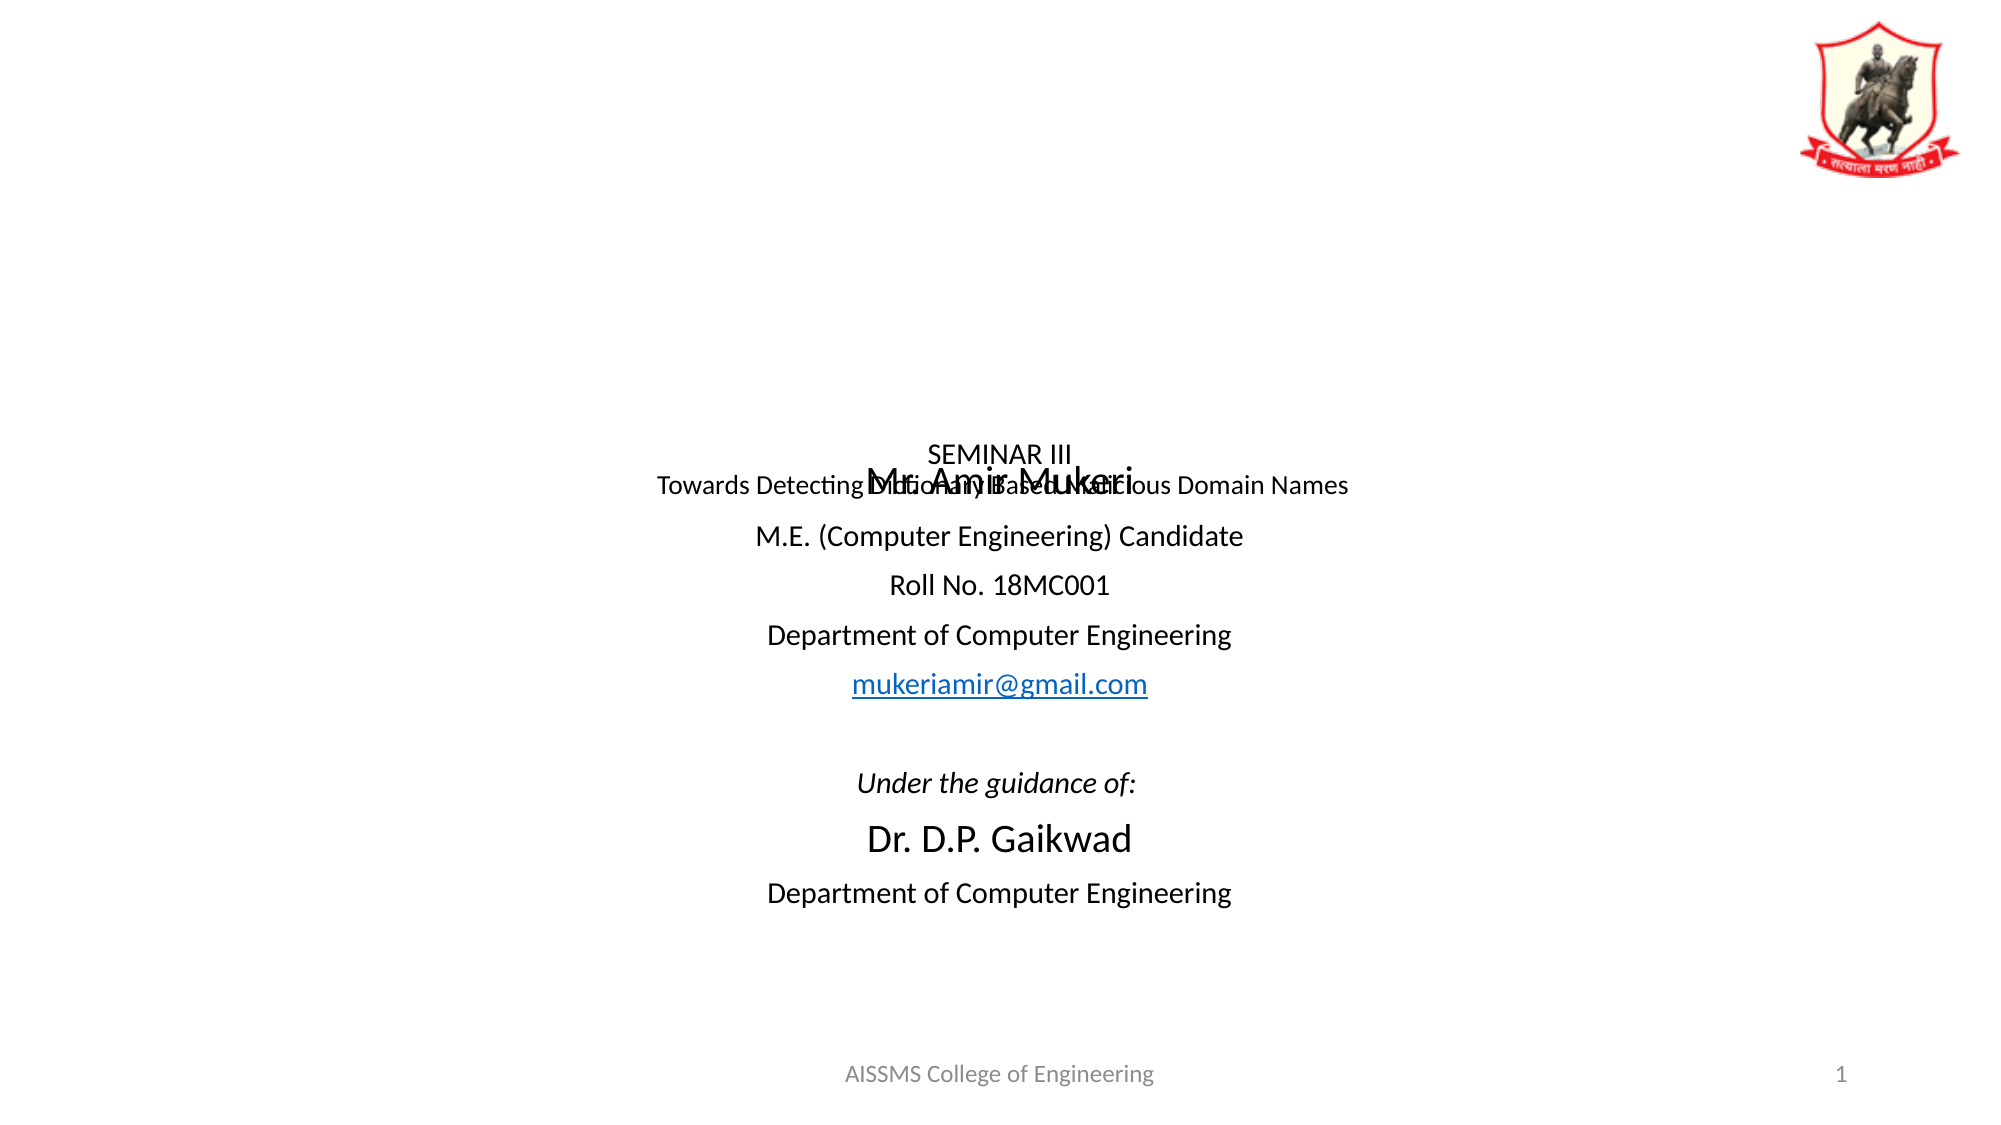

# SEMINAR III Towards Detecting Dictionary Based Malicious Domain Names
Mr. Amir Mukeri
M.E. (Computer Engineering) Candidate
Roll No. 18MC001
Department of Computer Engineering
mukeriamir@gmail.com

Under the guidance of:
Dr. D.P. Gaikwad
Department of Computer Engineering
AISSMS College of Engineering
1